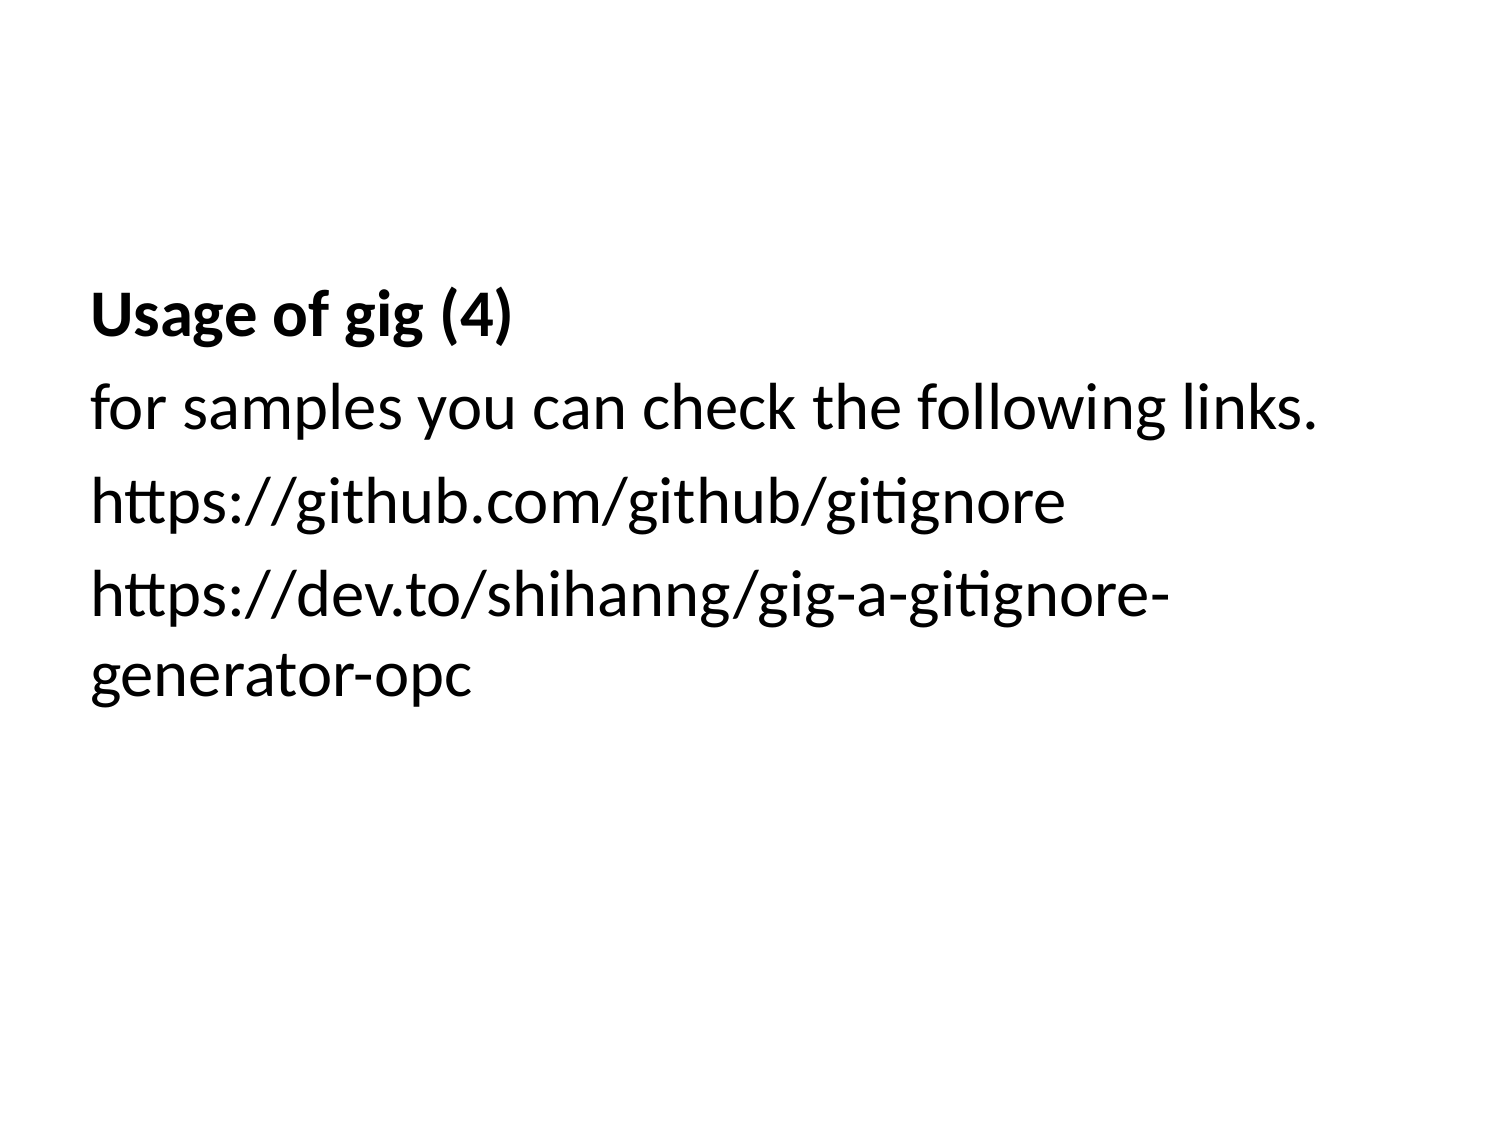

Usage of gig (4)
for samples you can check the following links.
https://github.com/github/gitignore
https://dev.to/shihanng/gig-a-gitignore-generator-opc